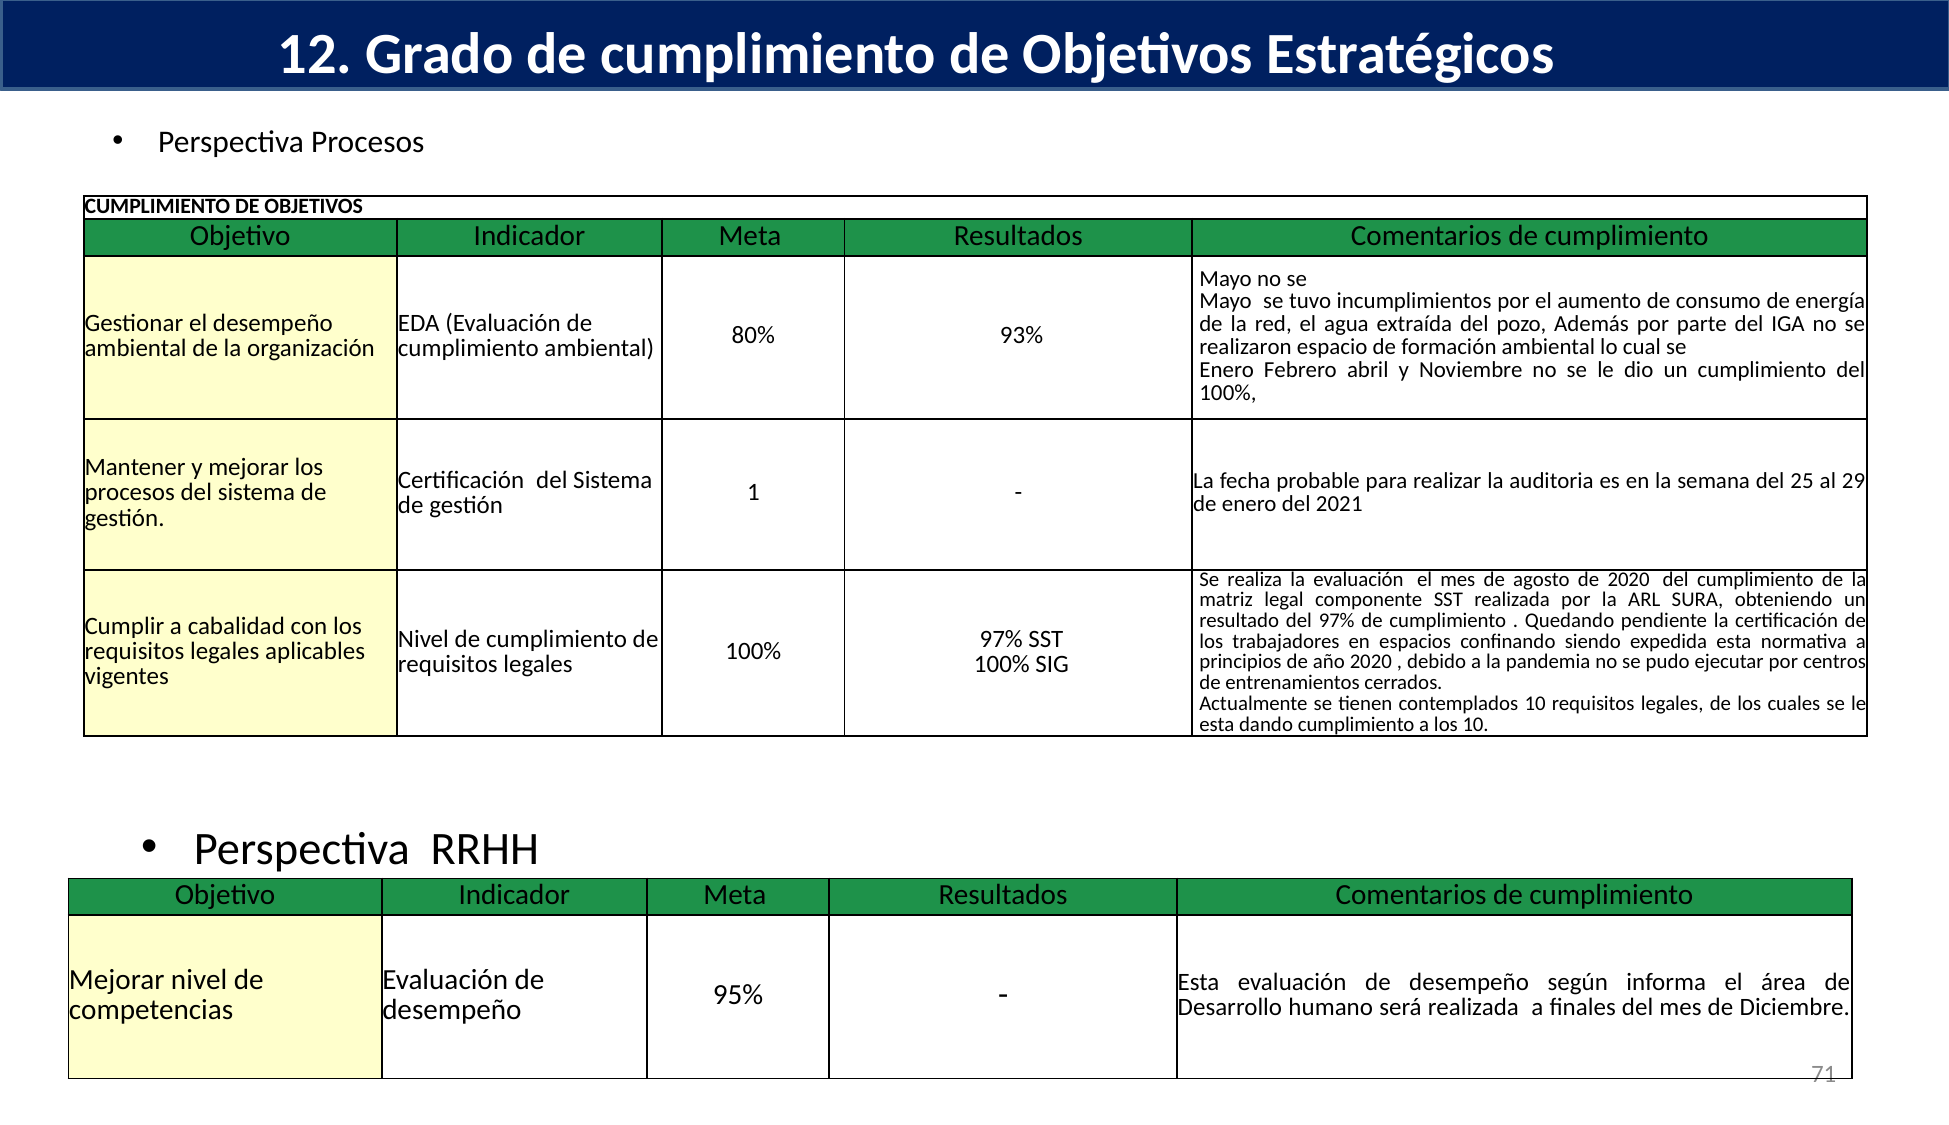

12. Grado de cumplimiento de Objetivos Estratégicos
Perspectiva Procesos

| CUMPLIMIENTO DE OBJETIVOS |  |  |  |  |
| --- | --- | --- | --- | --- |
| Objetivo | Indicador | Meta | Resultados | Comentarios de cumplimiento |
| Gestionar el desempeño ambiental de la organización | EDA (Evaluación de cumplimiento ambiental) | 80% | 93% | Mayo no se Mayo se tuvo incumplimientos por el aumento de consumo de energía de la red, el agua extraída del pozo, Además por parte del IGA no se realizaron espacio de formación ambiental lo cual se Enero Febrero abril y Noviembre no se le dio un cumplimiento del 100%, |
| Mantener y mejorar los procesos del sistema de gestión. | Certificación  del Sistema de gestión | 1 | - | La fecha probable para realizar la auditoria es en la semana del 25 al 29 de enero del 2021 |
| Cumplir a cabalidad con los requisitos legales aplicables vigentes | Nivel de cumplimiento de requisitos legales | 100% | 97% SST 100% SIG | Se realiza la evaluación  el mes de agosto de 2020  del cumplimiento de la matriz legal componente SST realizada por la ARL SURA, obteniendo un resultado del 97% de cumplimiento . Quedando pendiente la certificación de los trabajadores en espacios confinando siendo expedida esta normativa a principios de año 2020 , debido a la pandemia no se pudo ejecutar por centros de entrenamientos cerrados. Actualmente se tienen contemplados 10 requisitos legales, de los cuales se le esta dando cumplimiento a los 10. |
Perspectiva  RRHH

| Objetivo | Indicador | Meta | Resultados | Comentarios de cumplimiento |
| --- | --- | --- | --- | --- |
| Mejorar nivel de competencias | Evaluación de desempeño | 95% | - | Esta evaluación de desempeño según informa el área de Desarrollo humano será realizada a finales del mes de Diciembre. |
71